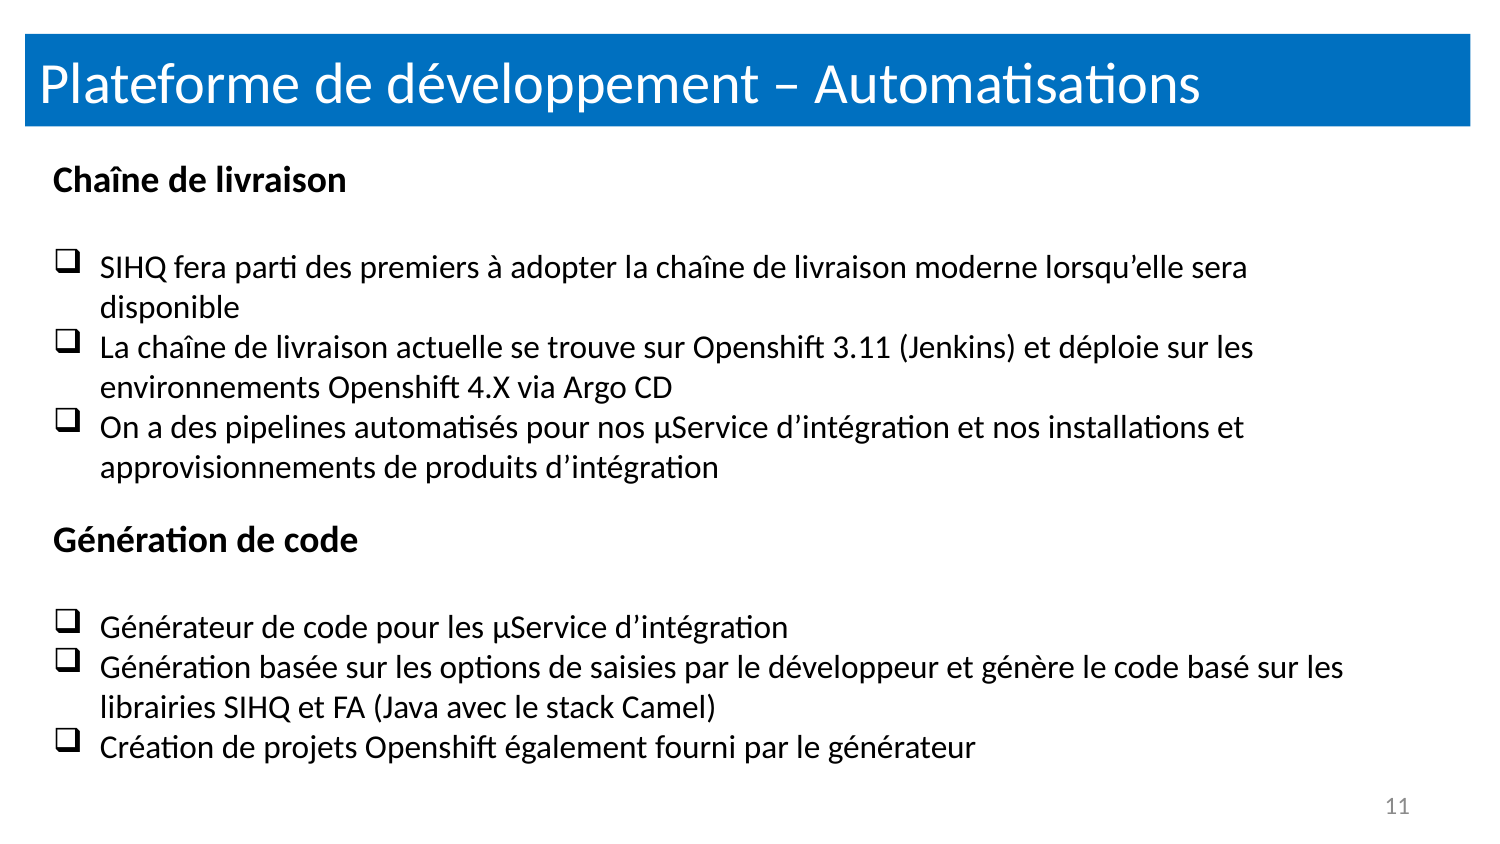

# Plateforme de développement – Automatisations
Chaîne de livraison
​
SIHQ fera parti des premiers à adopter la chaîne de livraison moderne lorsqu’elle sera disponible
La chaîne de livraison actuelle se trouve sur Openshift 3.11 (Jenkins) et déploie sur les environnements Openshift 4.X via Argo CD
On a des pipelines automatisés pour nos µService d’intégration et nos installations et approvisionnements de produits d’intégration
Génération de code

Générateur de code pour les µService d’intégration
Génération basée sur les options de saisies par le développeur et génère le code basé sur les librairies SIHQ et FA (Java avec le stack Camel)
Création de projets Openshift également fourni par le générateur
​
11